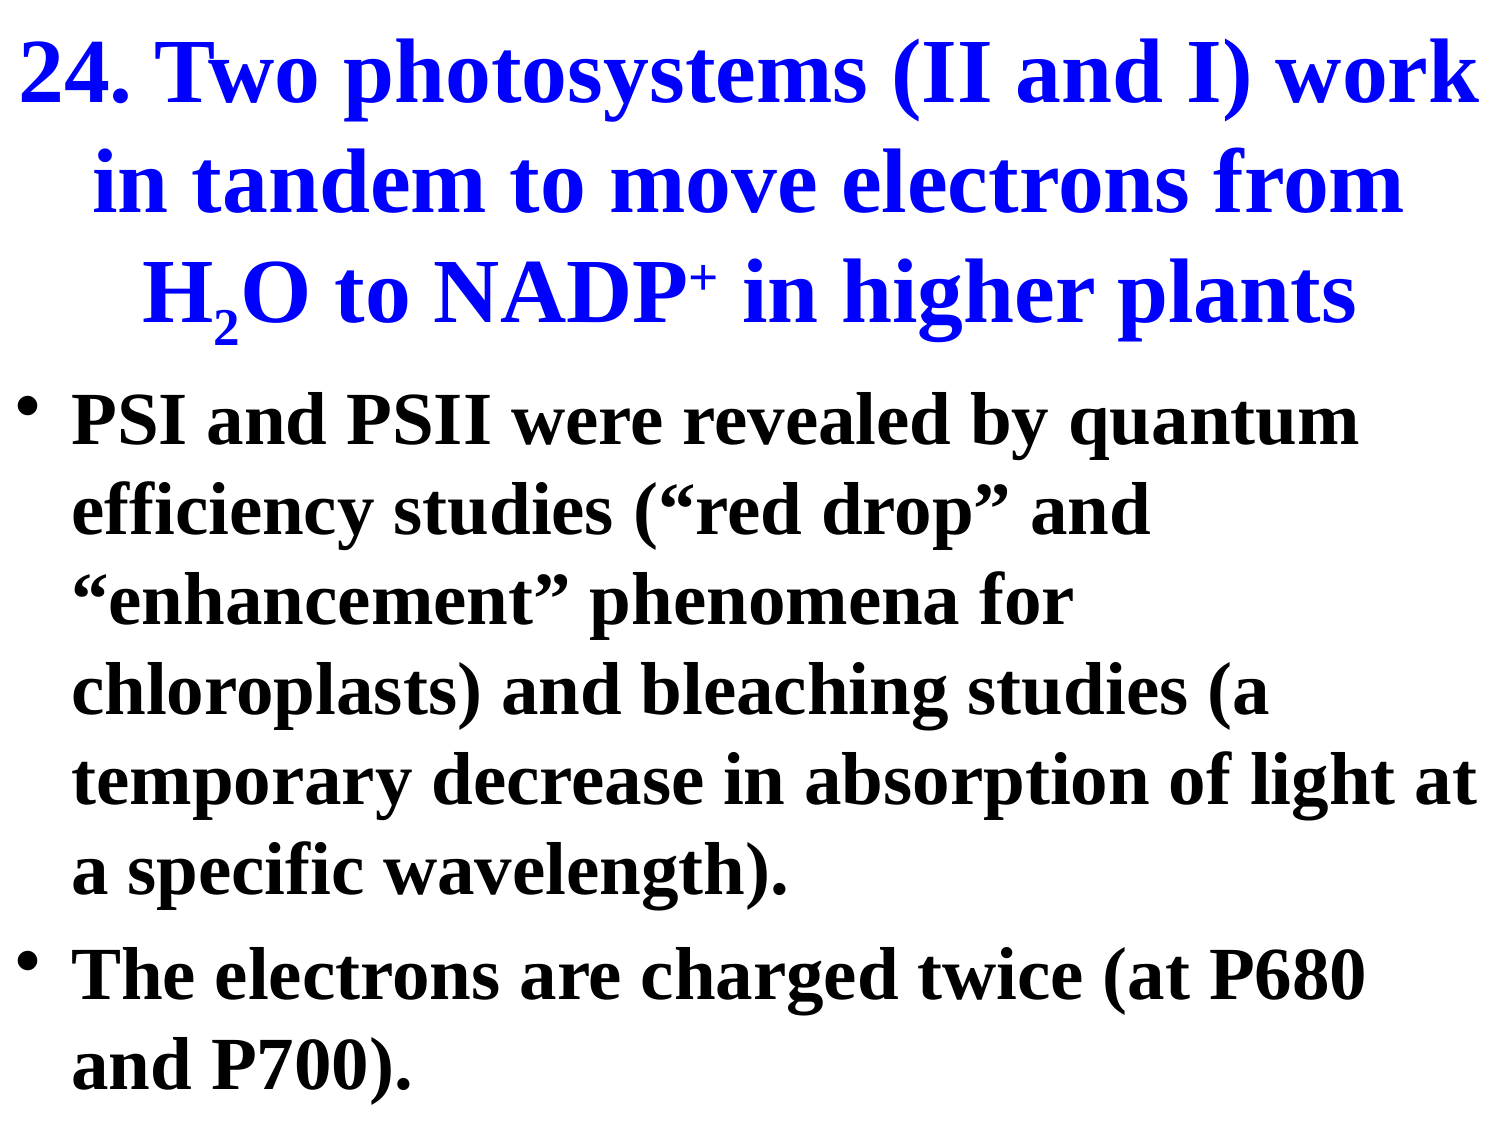

# 24. Two photosystems (II and I) work in tandem to move electrons from H2O to NADP+ in higher plants
PSI and PSII were revealed by quantum efficiency studies (“red drop” and “enhancement” phenomena for chloroplasts) and bleaching studies (a temporary decrease in absorption of light at a specific wavelength).
The electrons are charged twice (at P680 and P700).